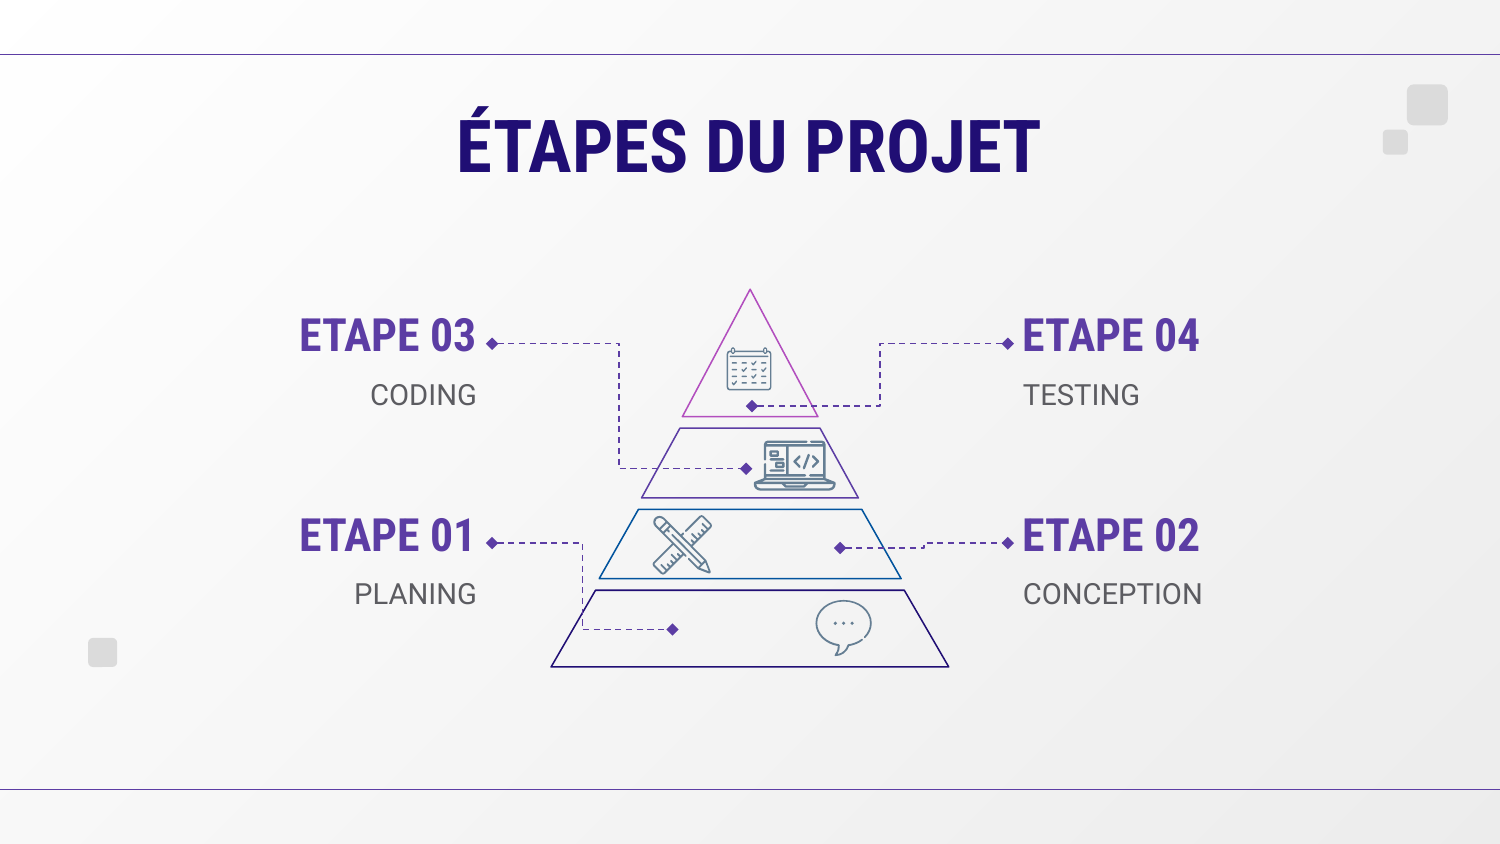

# ÉTAPES DU PROJET

ETAPE 03
ETAPE 04

CODING
TESTING

ETAPE 01
ETAPE 02

PLANING
CONCEPTION